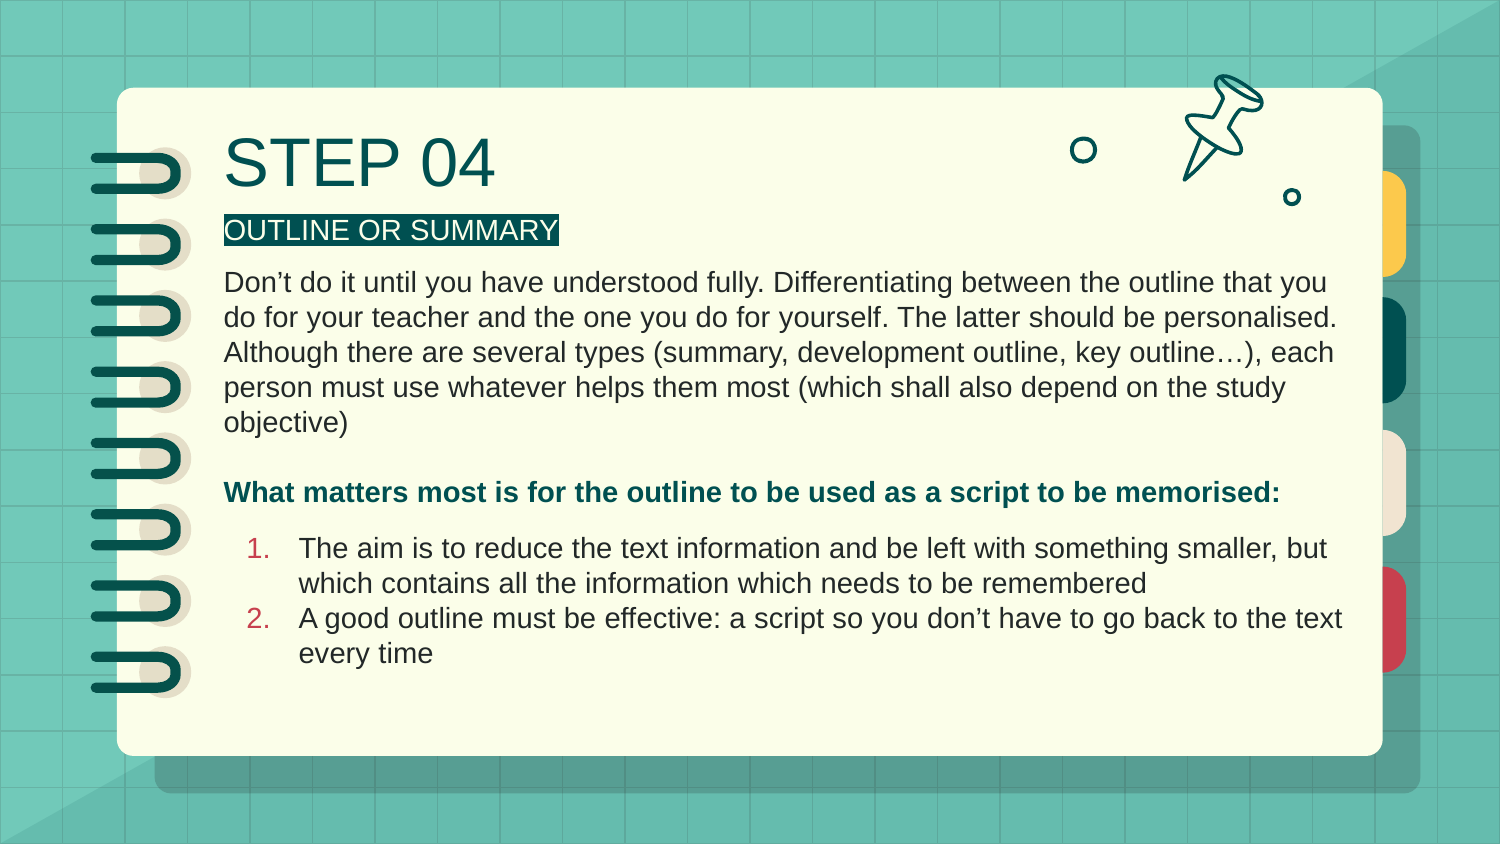

# STEP 04

OUTLINE OR SUMMARY
Don’t do it until you have understood fully. Differentiating between the outline that you do for your teacher and the one you do for yourself. The latter should be personalised. Although there are several types (summary, development outline, key outline…), each person must use whatever helps them most (which shall also depend on the study objective)
What matters most is for the outline to be used as a script to be memorised:
The aim is to reduce the text information and be left with something smaller, but which contains all the information which needs to be remembered
A good outline must be effective: a script so you don’t have to go back to the text every time